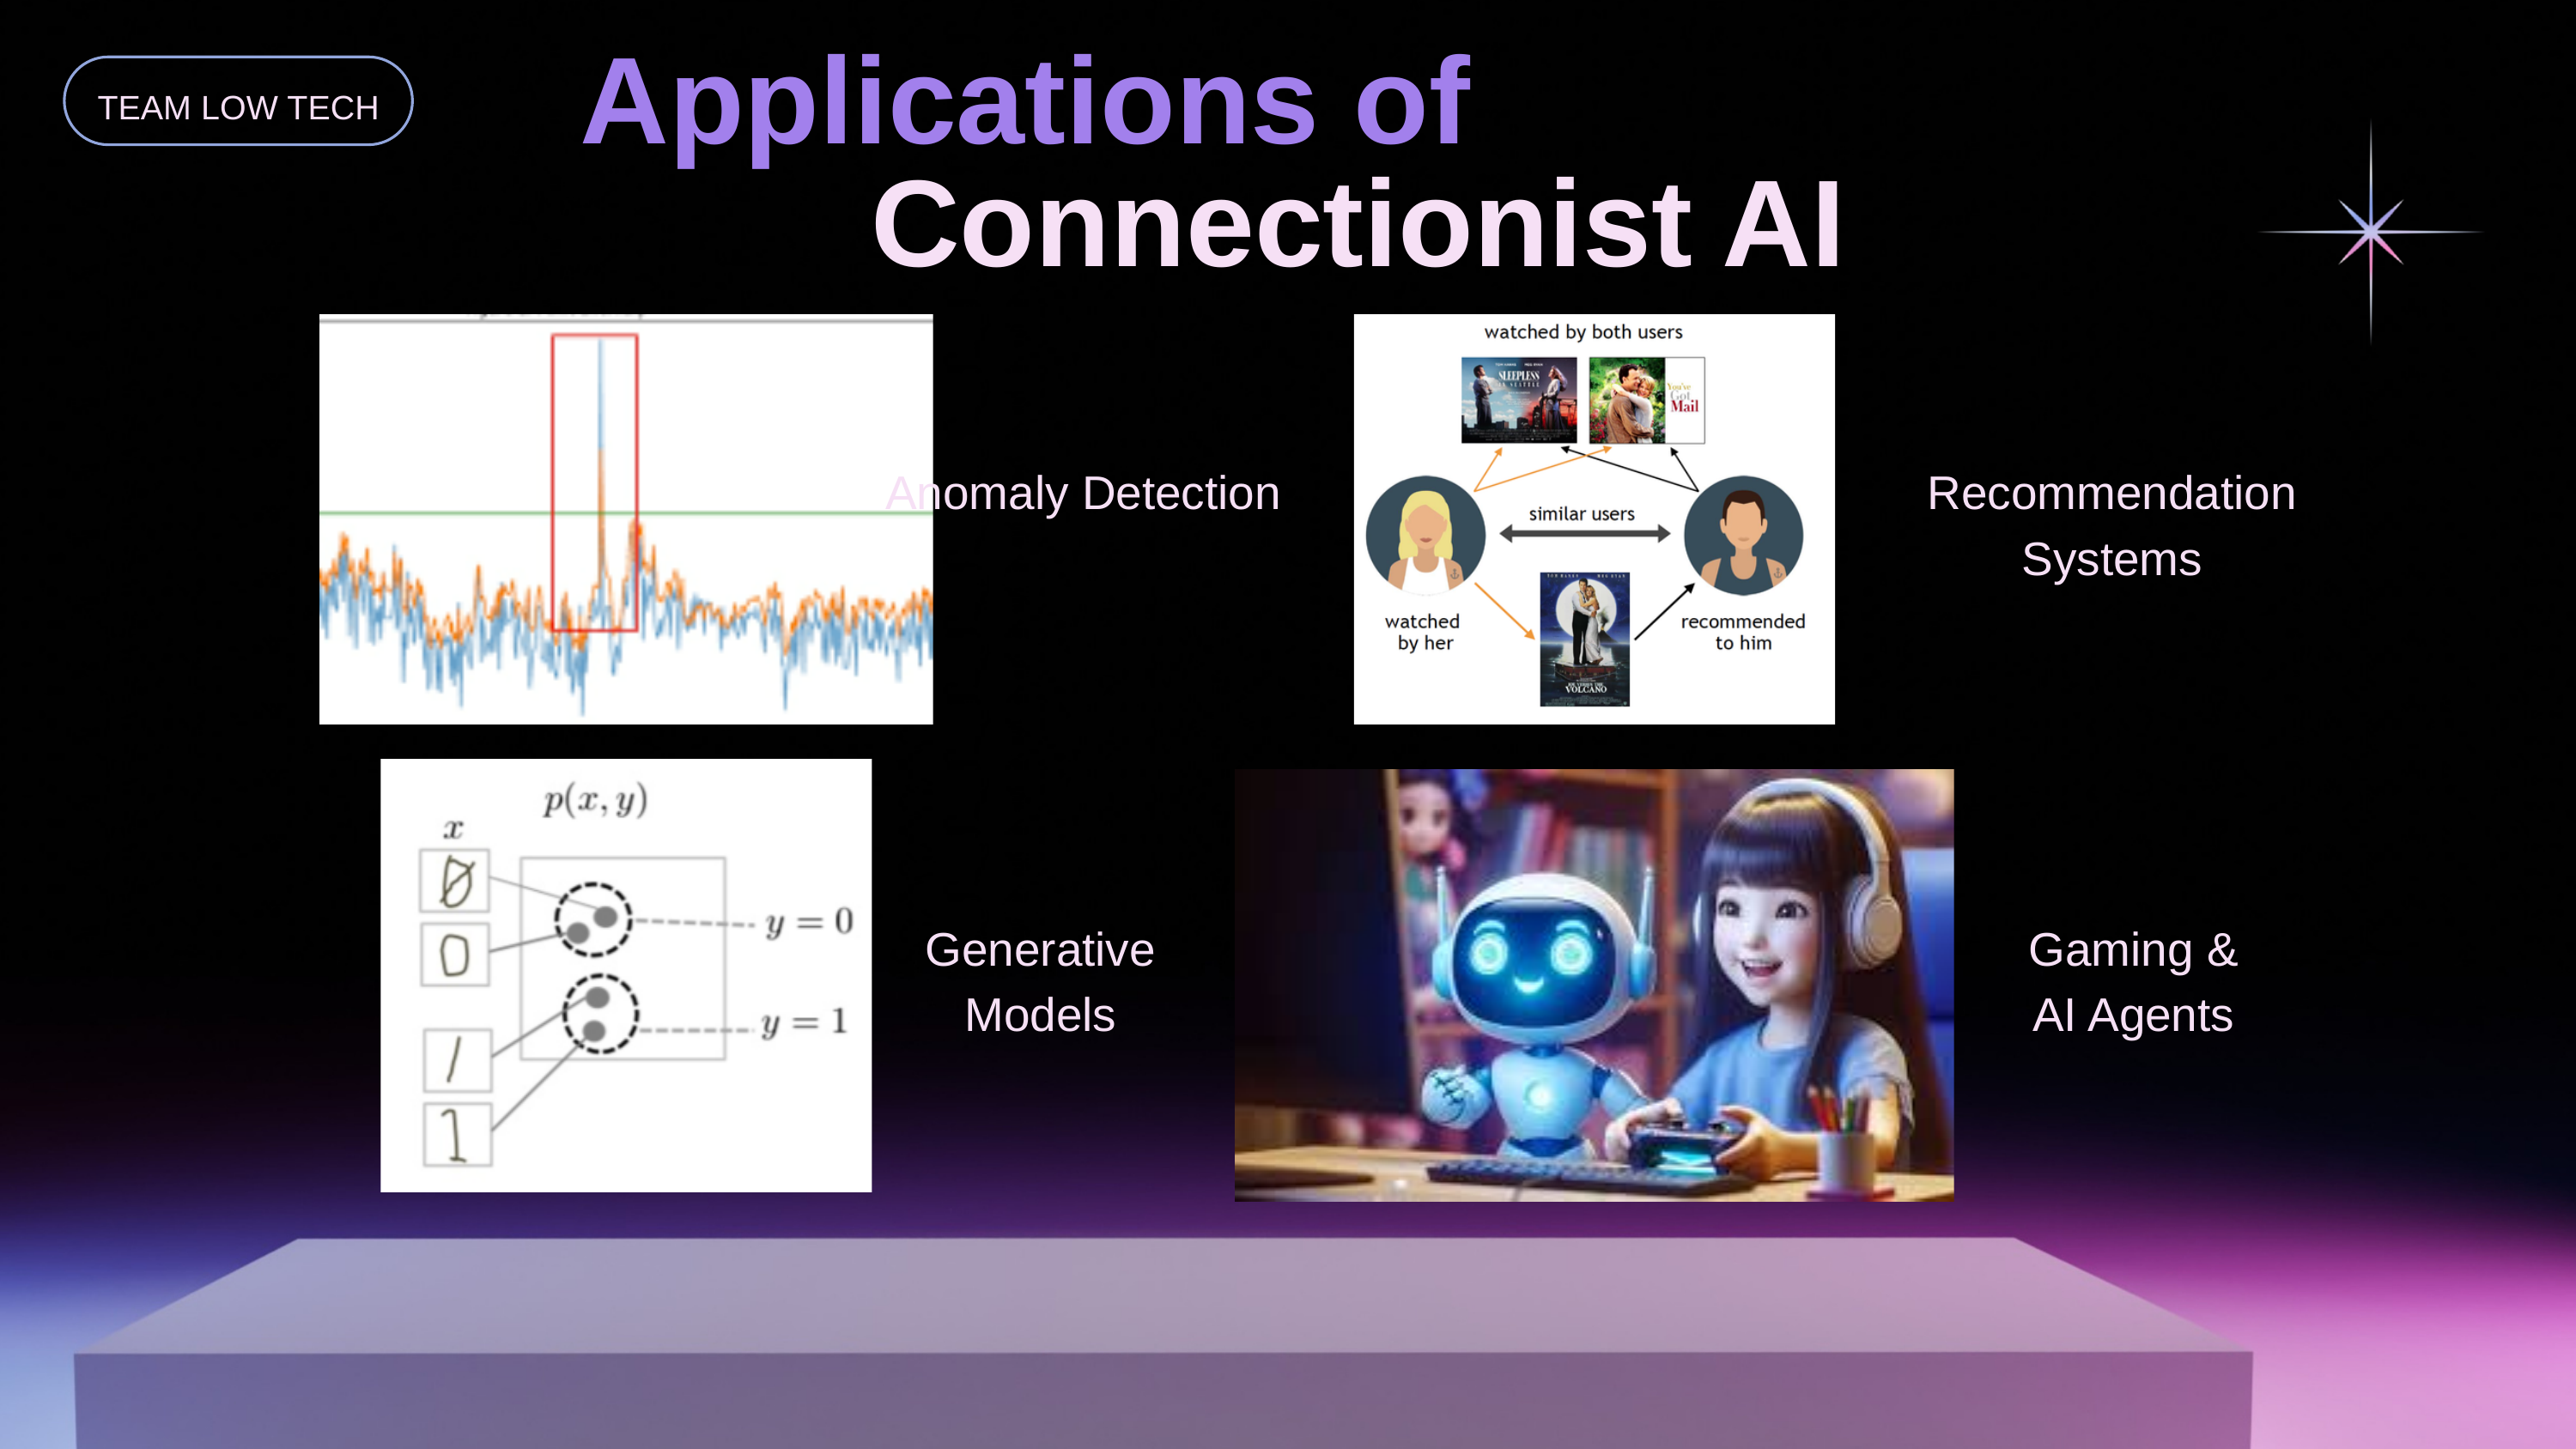

Applications of
Connectionist AI

TEAM LOW TECH

Anomaly Detection
Recommendation Systems

Generative Models
Gaming & AI Agents